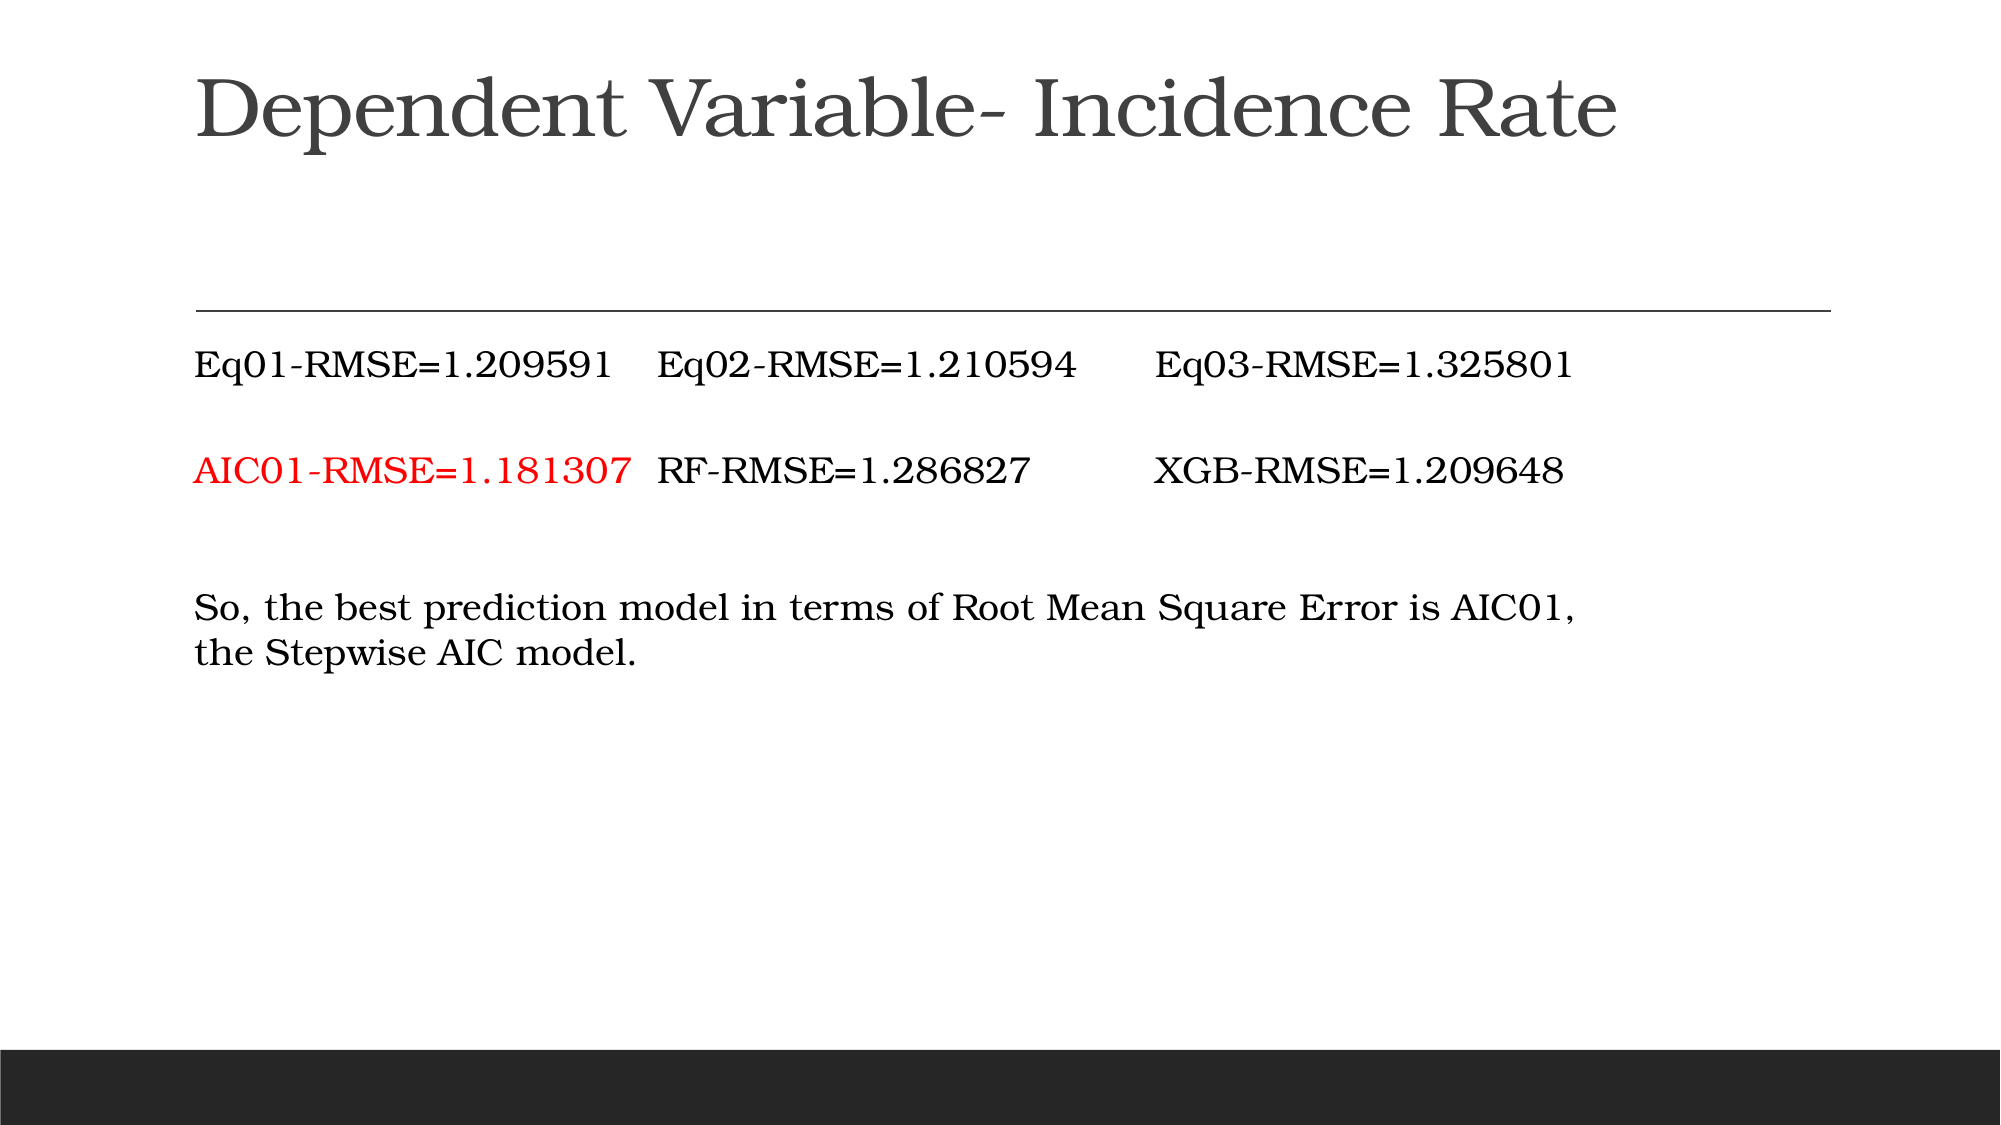

# Dependent Variable- Incidence Rate
Eq03-RMSE=1.325801
Eq02-RMSE=1.210594
Eq01-RMSE=1.209591

AIC01-RMSE=1.181307
RF-RMSE=1.286827
XGB-RMSE=1.209648

So, the best prediction model in terms of Root Mean Square Error is AIC01, the Stepwise AIC model.